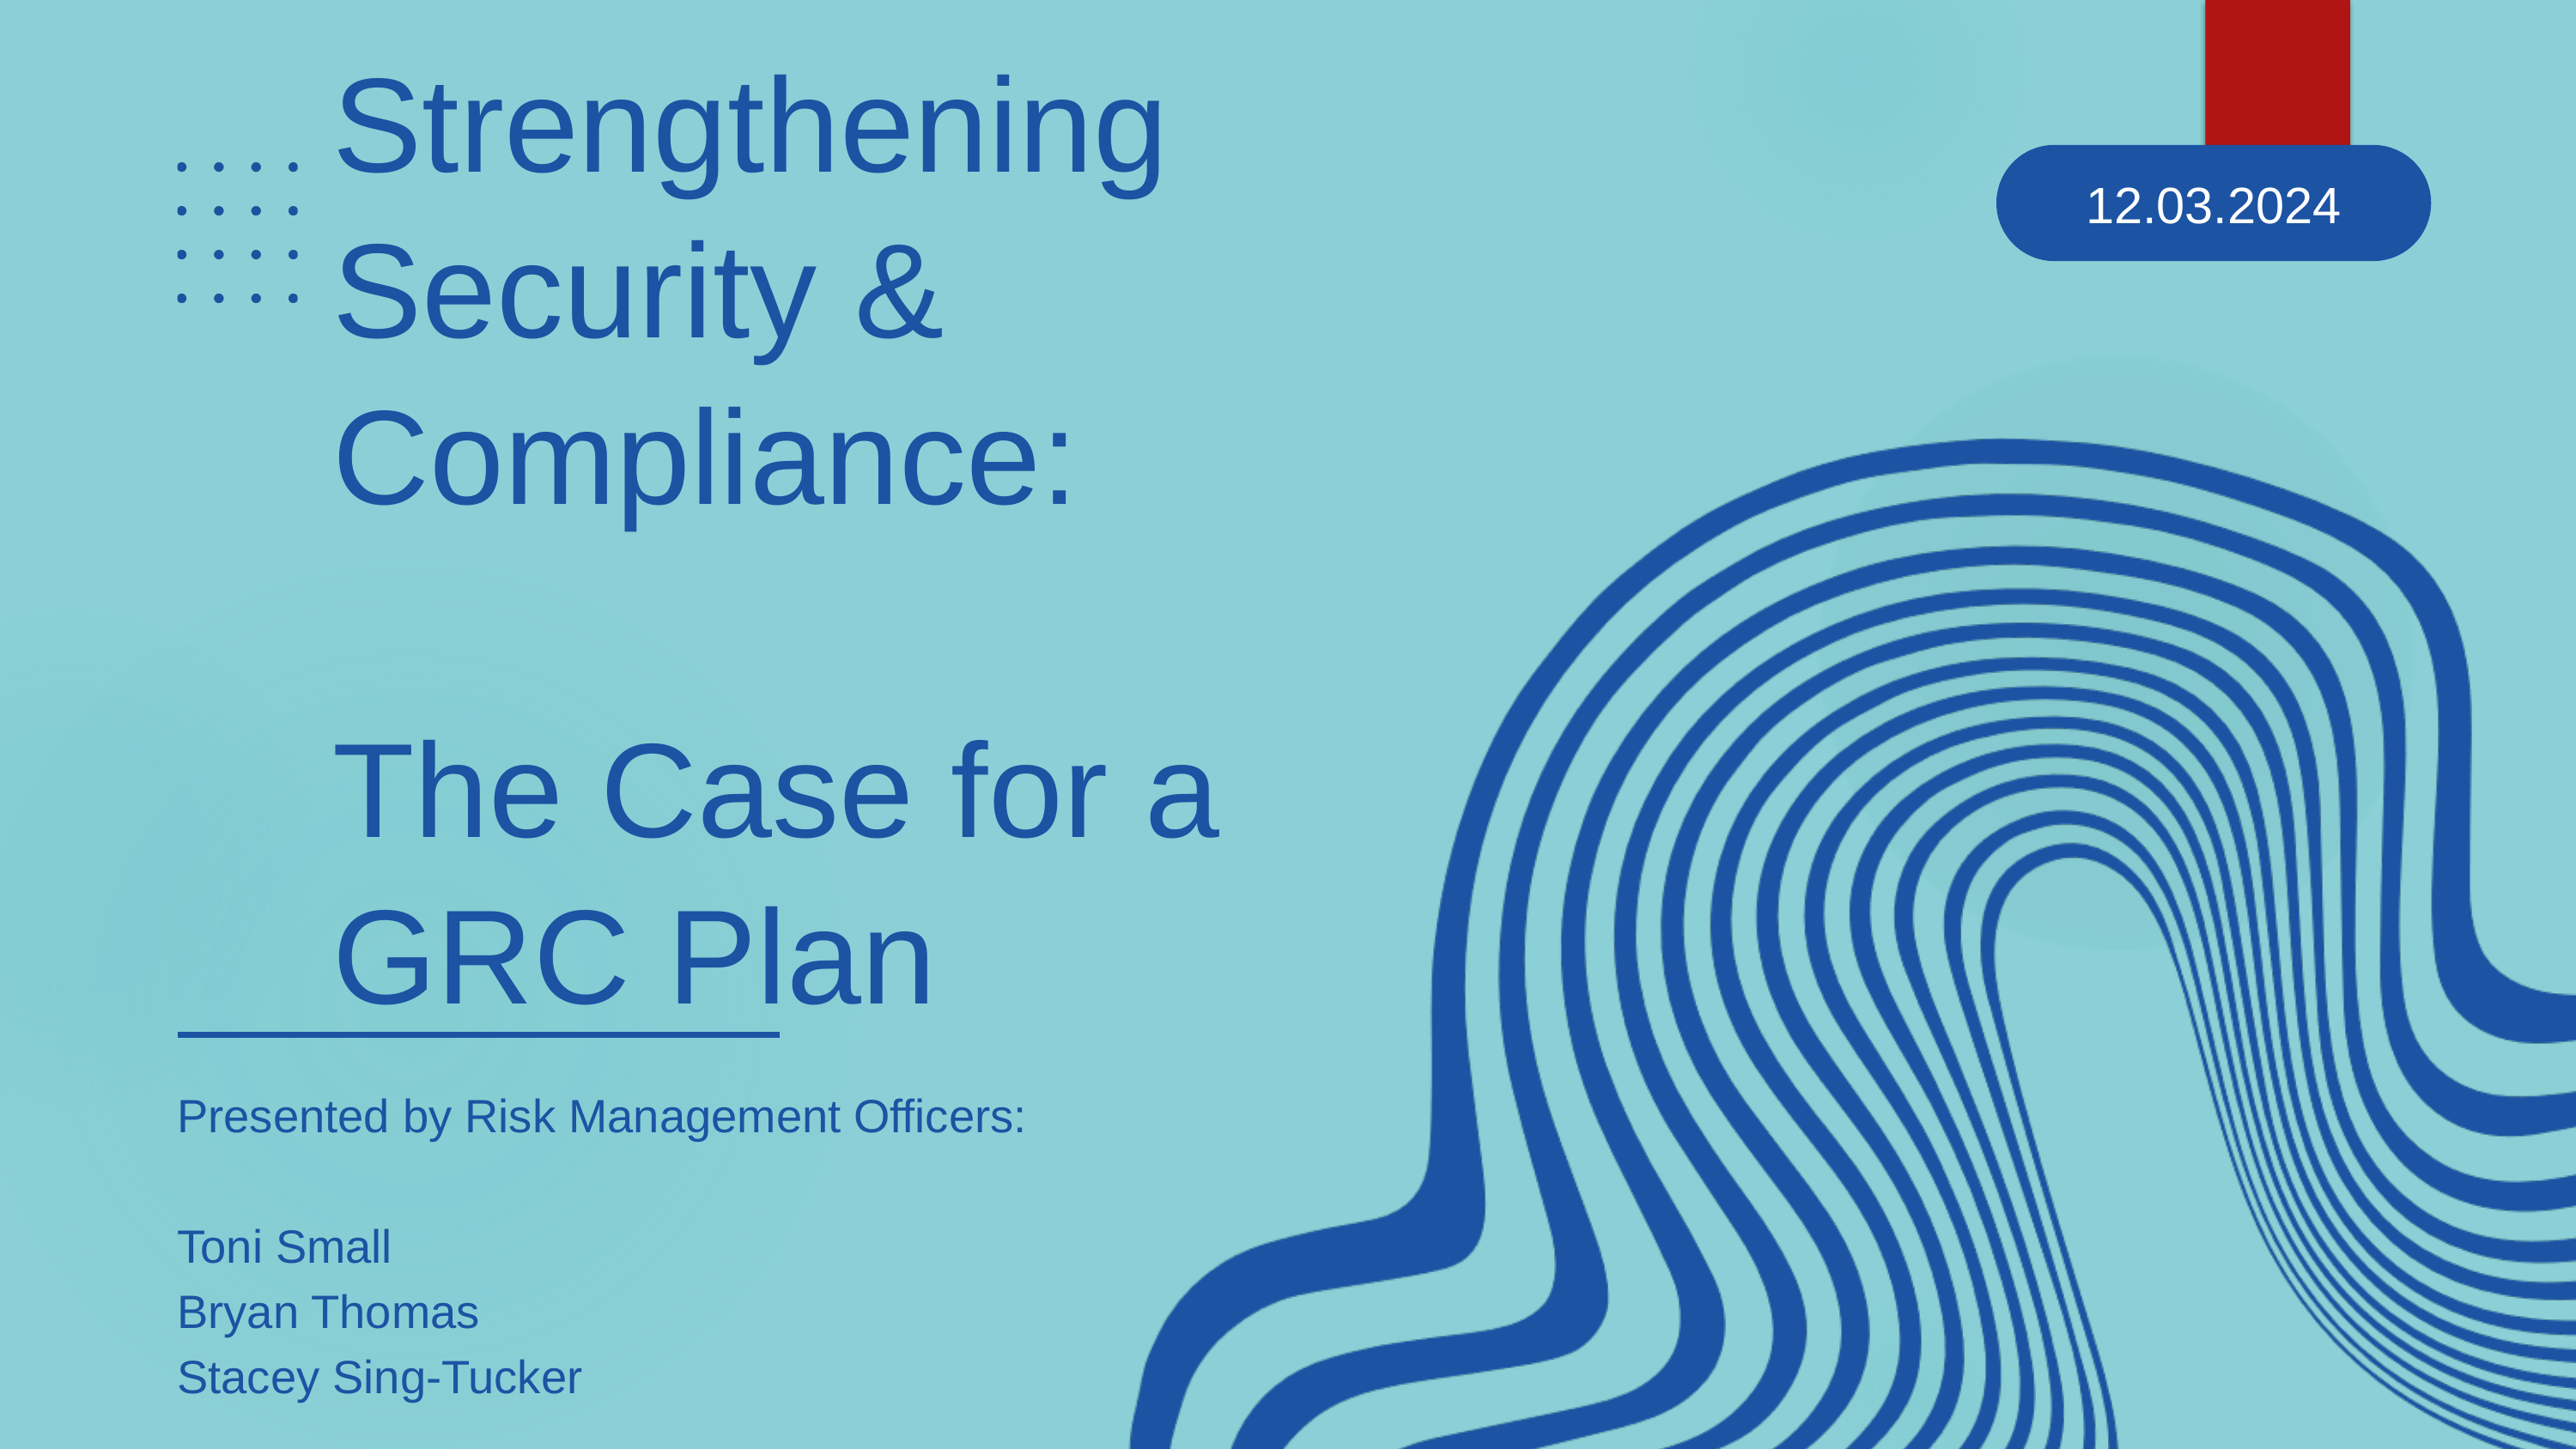

Strengthening Security & Compliance:
The Case for a
GRC Plan

12.03.2024

Presented by Risk Management Officers:

Toni Small
Bryan Thomas
Stacey Sing-Tucker